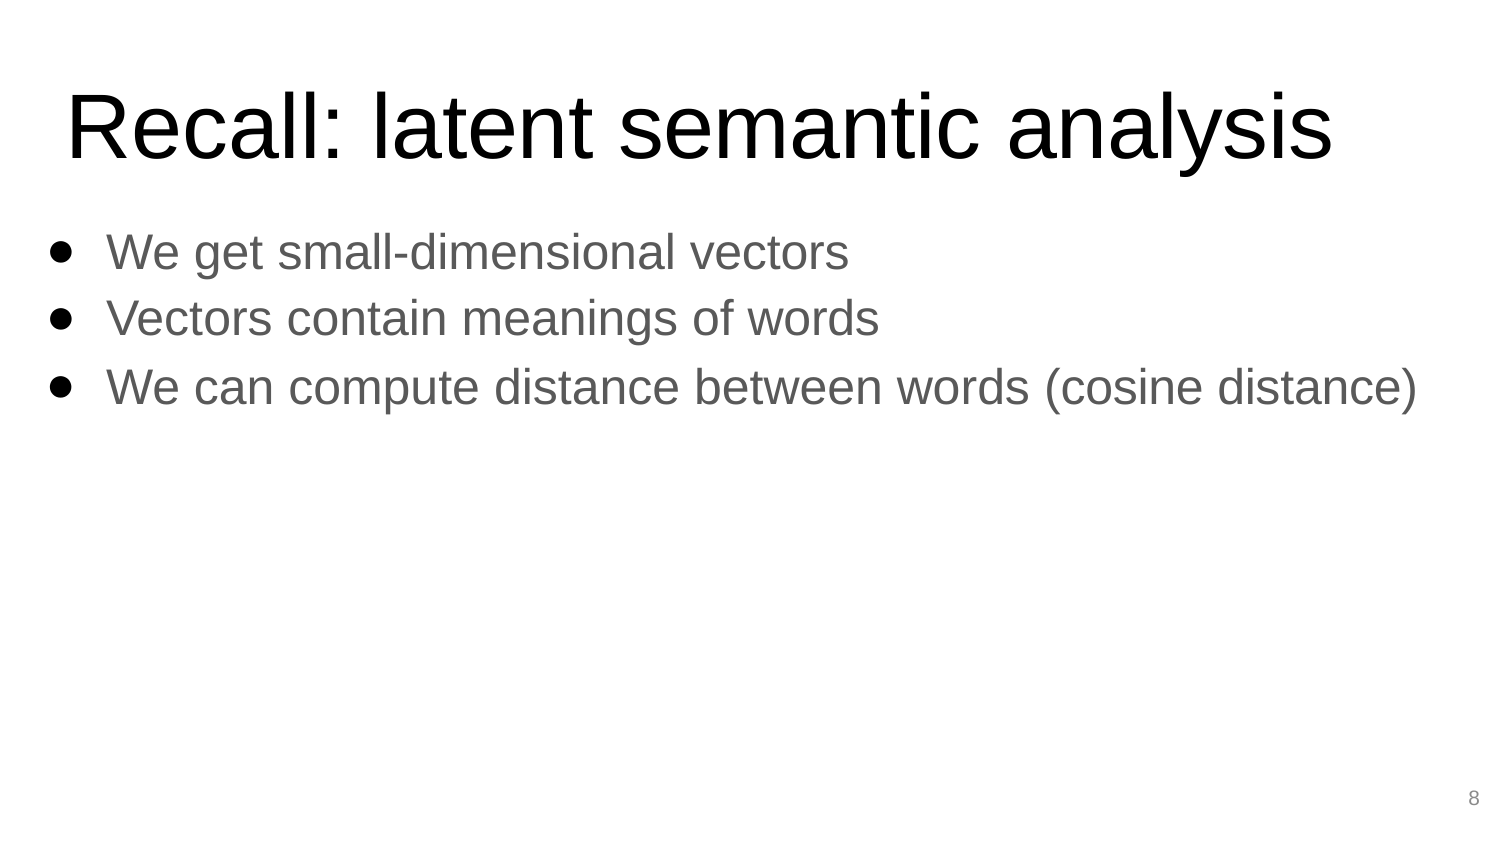

# Recall: latent semantic analysis
We get small-dimensional vectors
Vectors contain meanings of words
We can compute distance between words (cosine distance)
8